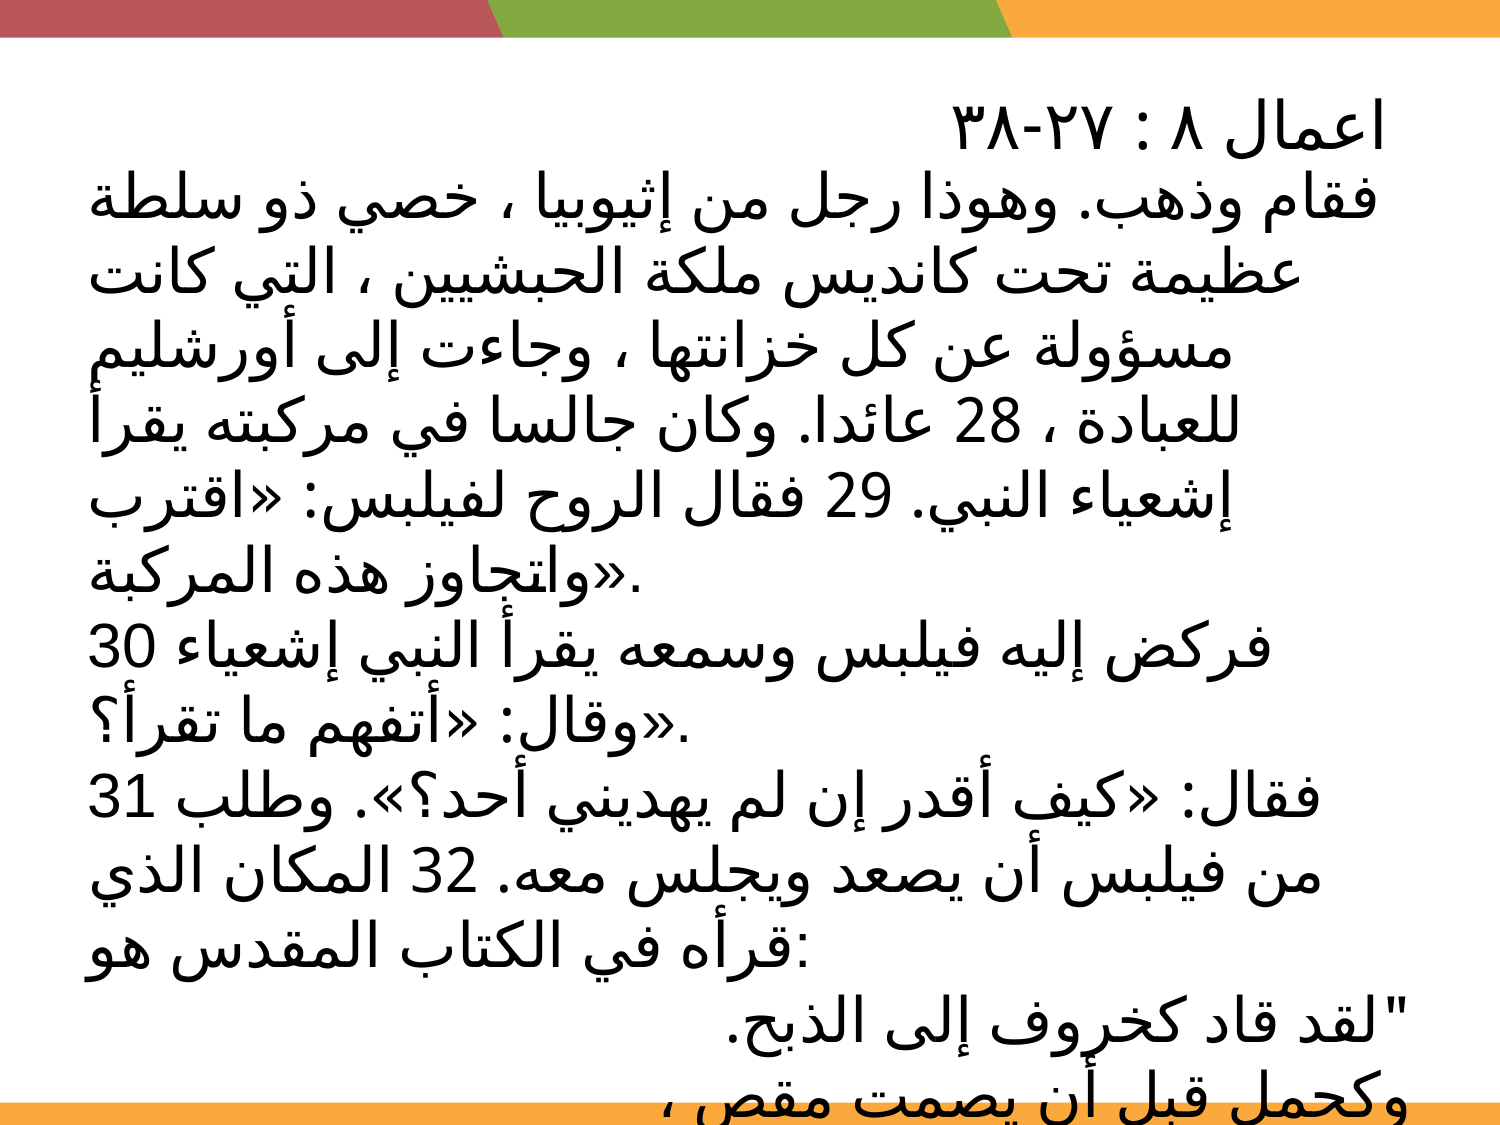

اعمال ٨ : ٢٧-٣٨
فقام وذهب. وهوذا رجل من إثيوبيا ، خصي ذو سلطة عظيمة تحت كانديس ملكة الحبشيين ، التي كانت مسؤولة عن كل خزانتها ، وجاءت إلى أورشليم للعبادة ، 28 عائدا. وكان جالسا في مركبته يقرأ إشعياء النبي. 29 فقال الروح لفيلبس: «اقترب واتجاوز هذه المركبة».
30 فركض إليه فيلبس وسمعه يقرأ النبي إشعياء وقال: «أتفهم ما تقرأ؟».
31 فقال: «كيف أقدر إن لم يهديني أحد؟». وطلب من فيلبس أن يصعد ويجلس معه. 32 المكان الذي قرأه في الكتاب المقدس هو:
"لقد قاد كخروف إلى الذبح.
وكحمل قبل أن يصمت مقص ،
لذلك لم يفتح فمه.